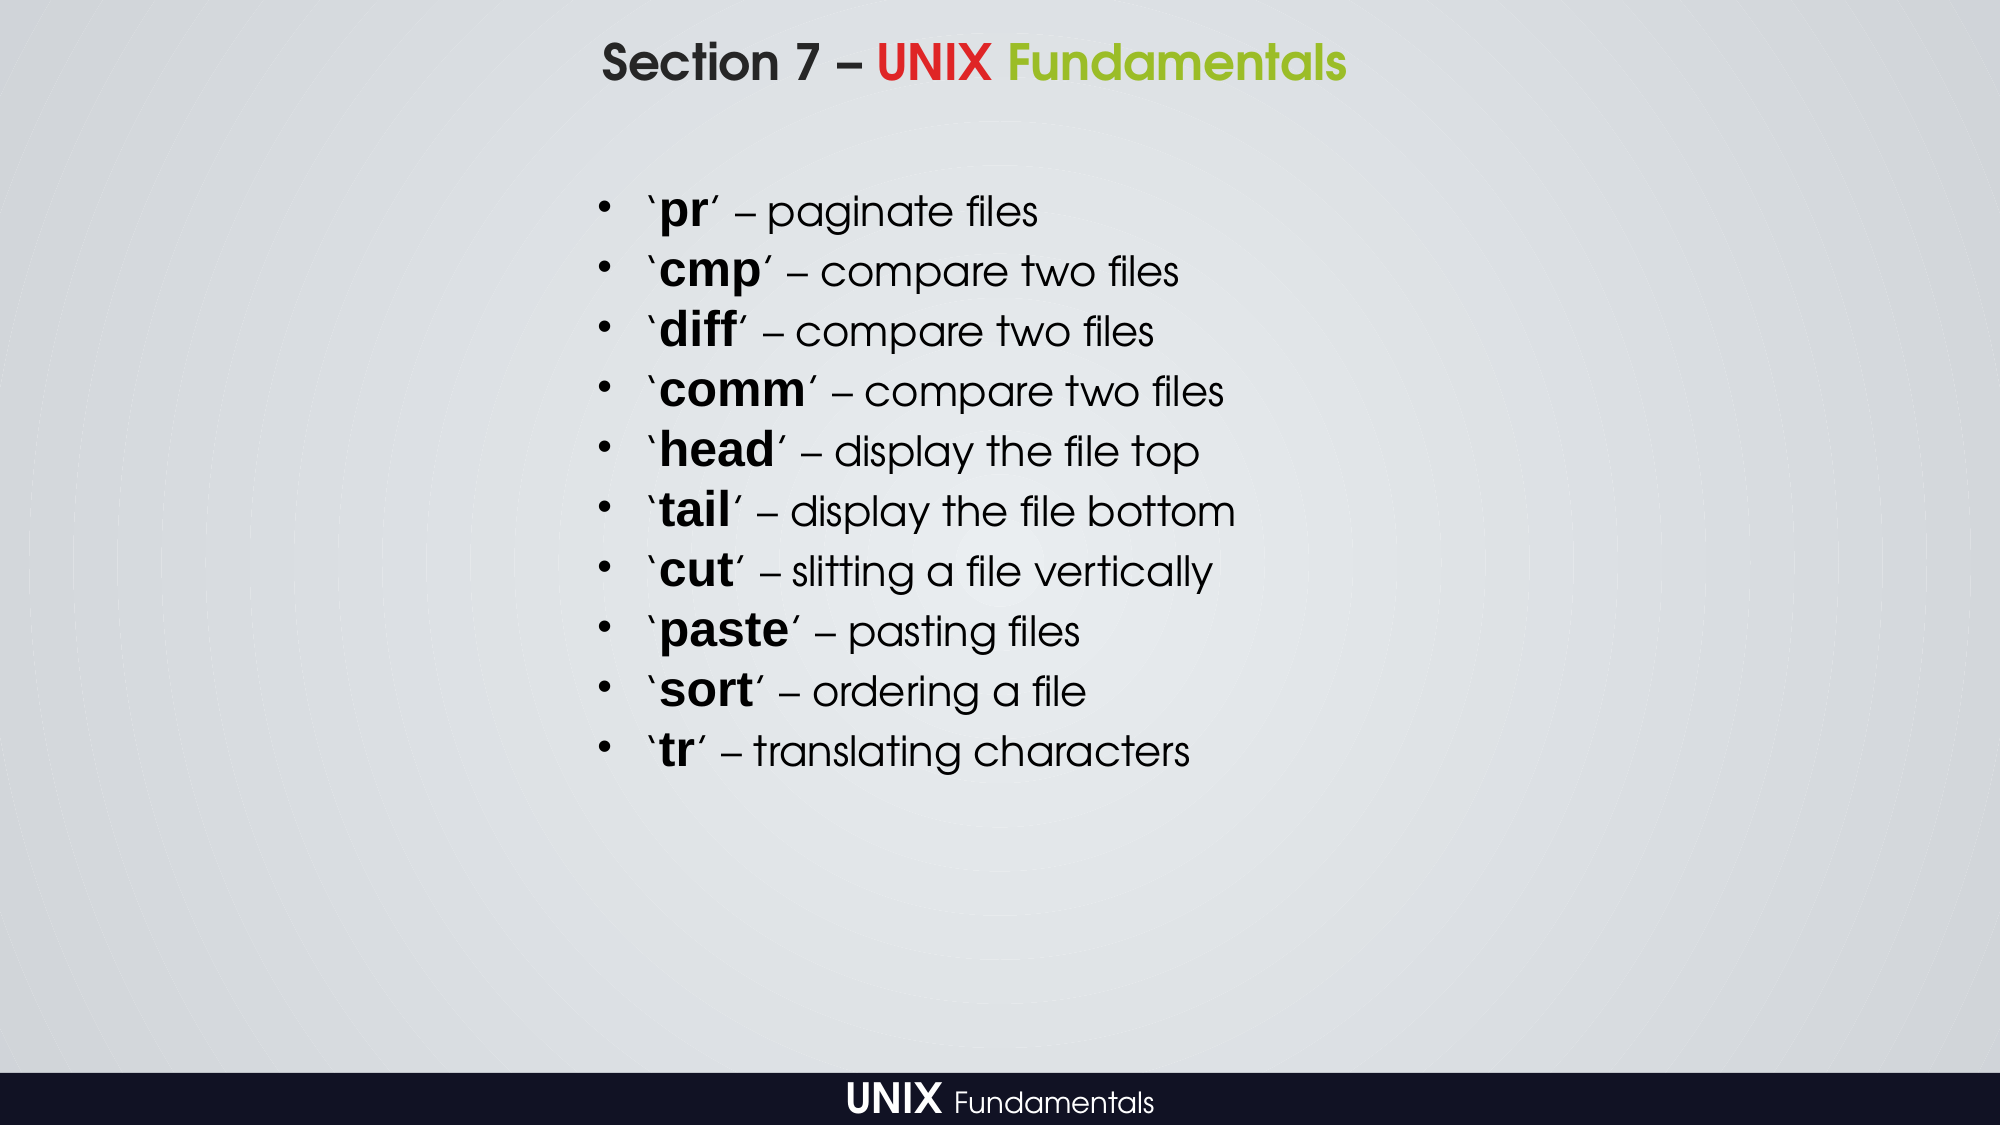

Section 7 – UNIX Fundamentals
‘pr’ – paginate files
‘cmp’ – compare two files
‘diff’ – compare two files
‘comm’ – compare two files
‘head’ – display the file top
‘tail’ – display the file bottom
‘cut’ – slitting a file vertically
‘paste’ – pasting files
‘sort’ – ordering a file
‘tr’ – translating characters